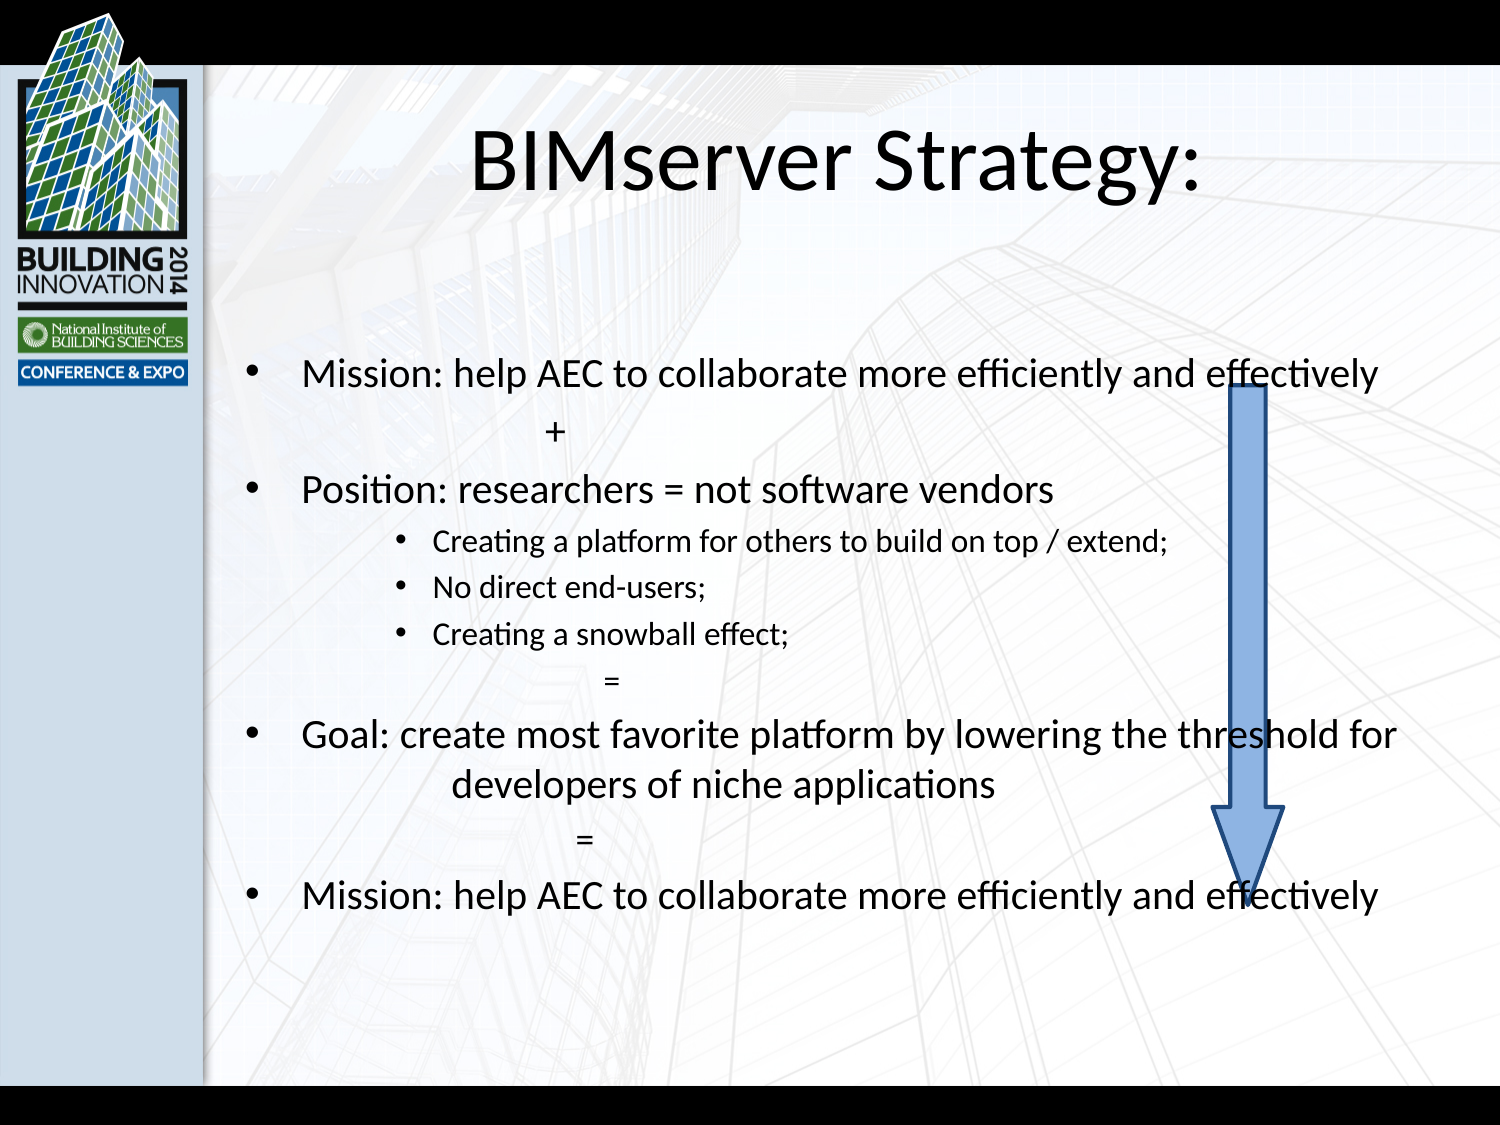

# BIMserver Strategy:
Mission: help AEC to collaborate more efficiently and effectively
		+
Position: researchers = not software vendors
Creating a platform for others to build on top / extend;
No direct end-users;
Creating a snowball effect;
		=
Goal: create most favorite platform by lowering the threshold for 	developers of niche applications
		=
Mission: help AEC to collaborate more efficiently and effectively